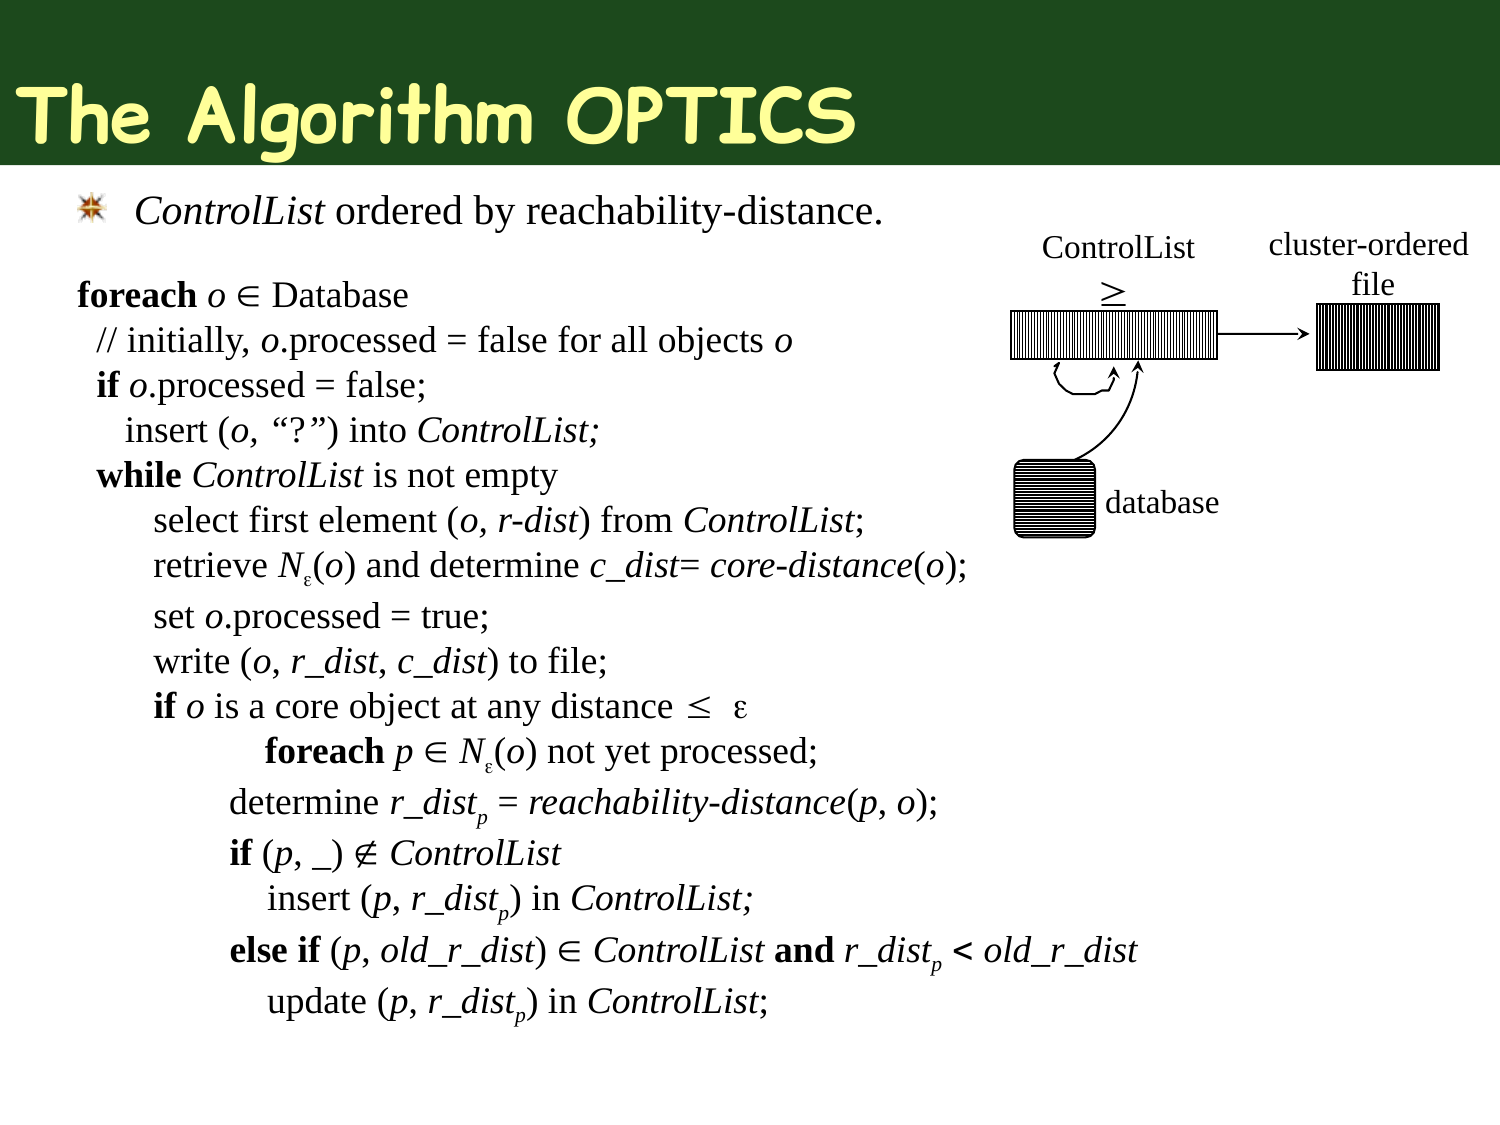

# The Algorithm OPTICS
ControlList ordered by reachability-distance.
cluster-ordered
 file
ControlList
≥

database
foreach o ∈ Database
  // initially, o.processed = false for all objects o
  if o.processed = false;
     insert (o, “?”) into ControlList;
  while ControlList is not empty
        select first element (o, r-dist) from ControlList;
        retrieve Nε(o) and determine c_dist= core-distance(o);
        set o.processed = true;
        write (o, r_dist, c_dist) to file;
        if o is a core object at any distance ≤ ε
          foreach p ∈ Nε(o) not yet processed;
                determine r_distp = reachability-distance(p, o);
                if (p, _) ∉ ControlList
                    insert (p, r_distp) in ControlList;
                else if (p, old_r_dist) ∈ ControlList and r_distp < old_r_dist
                    update (p, r_distp) in ControlList;